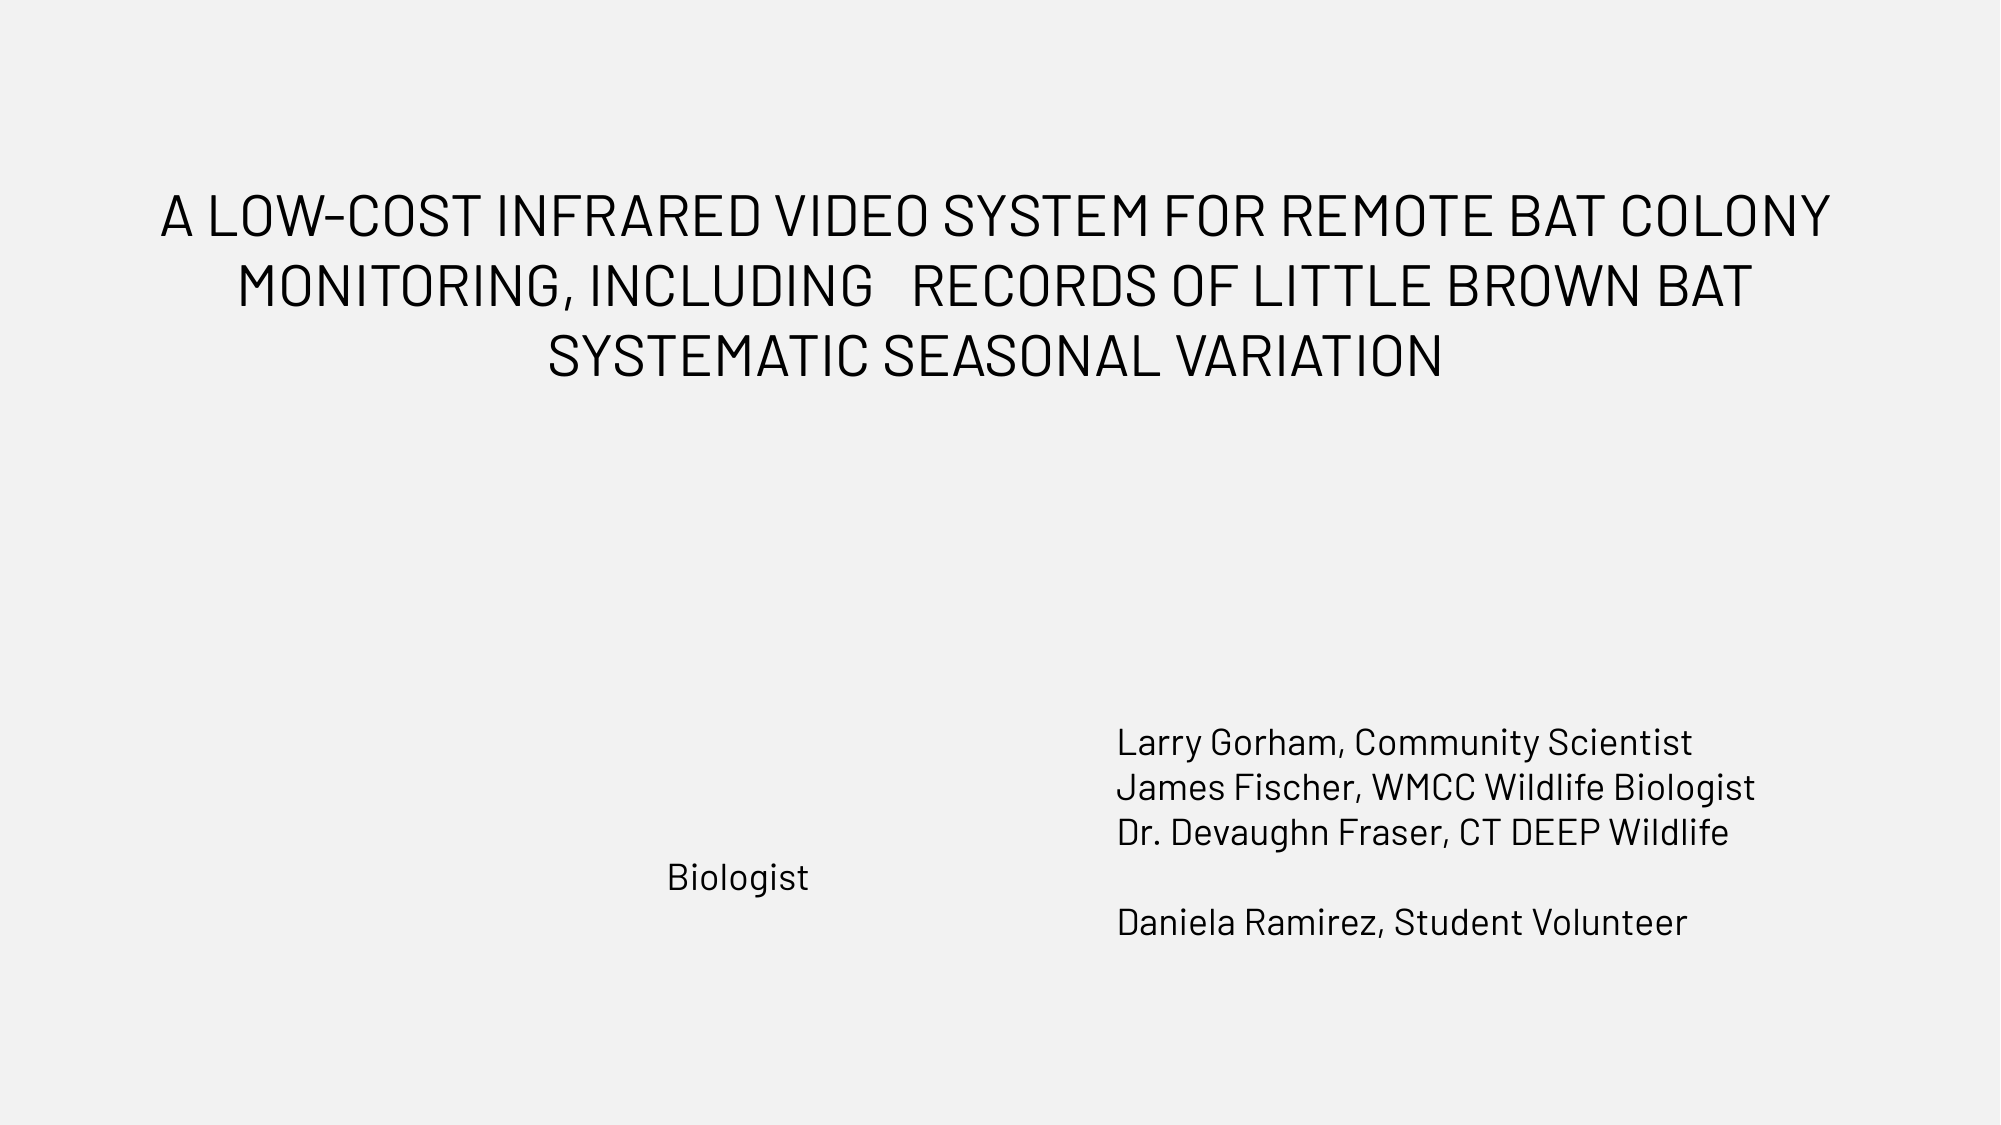

A LOW-COST INFRARED VIDEO SYSTEM FOR REMOTE BAT COLONY MONITORING, INCLUDING   RECORDS OF LITTLE BROWN BAT SYSTEMATIC SEASONAL VARIATION

 			Larry Gorham, Community Scientist
			James Fischer, WMCC Wildlife Biologist
			Dr. Devaughn Fraser, CT DEEP Wildlife Biologist
			Daniela Ramirez, Student Volunteer